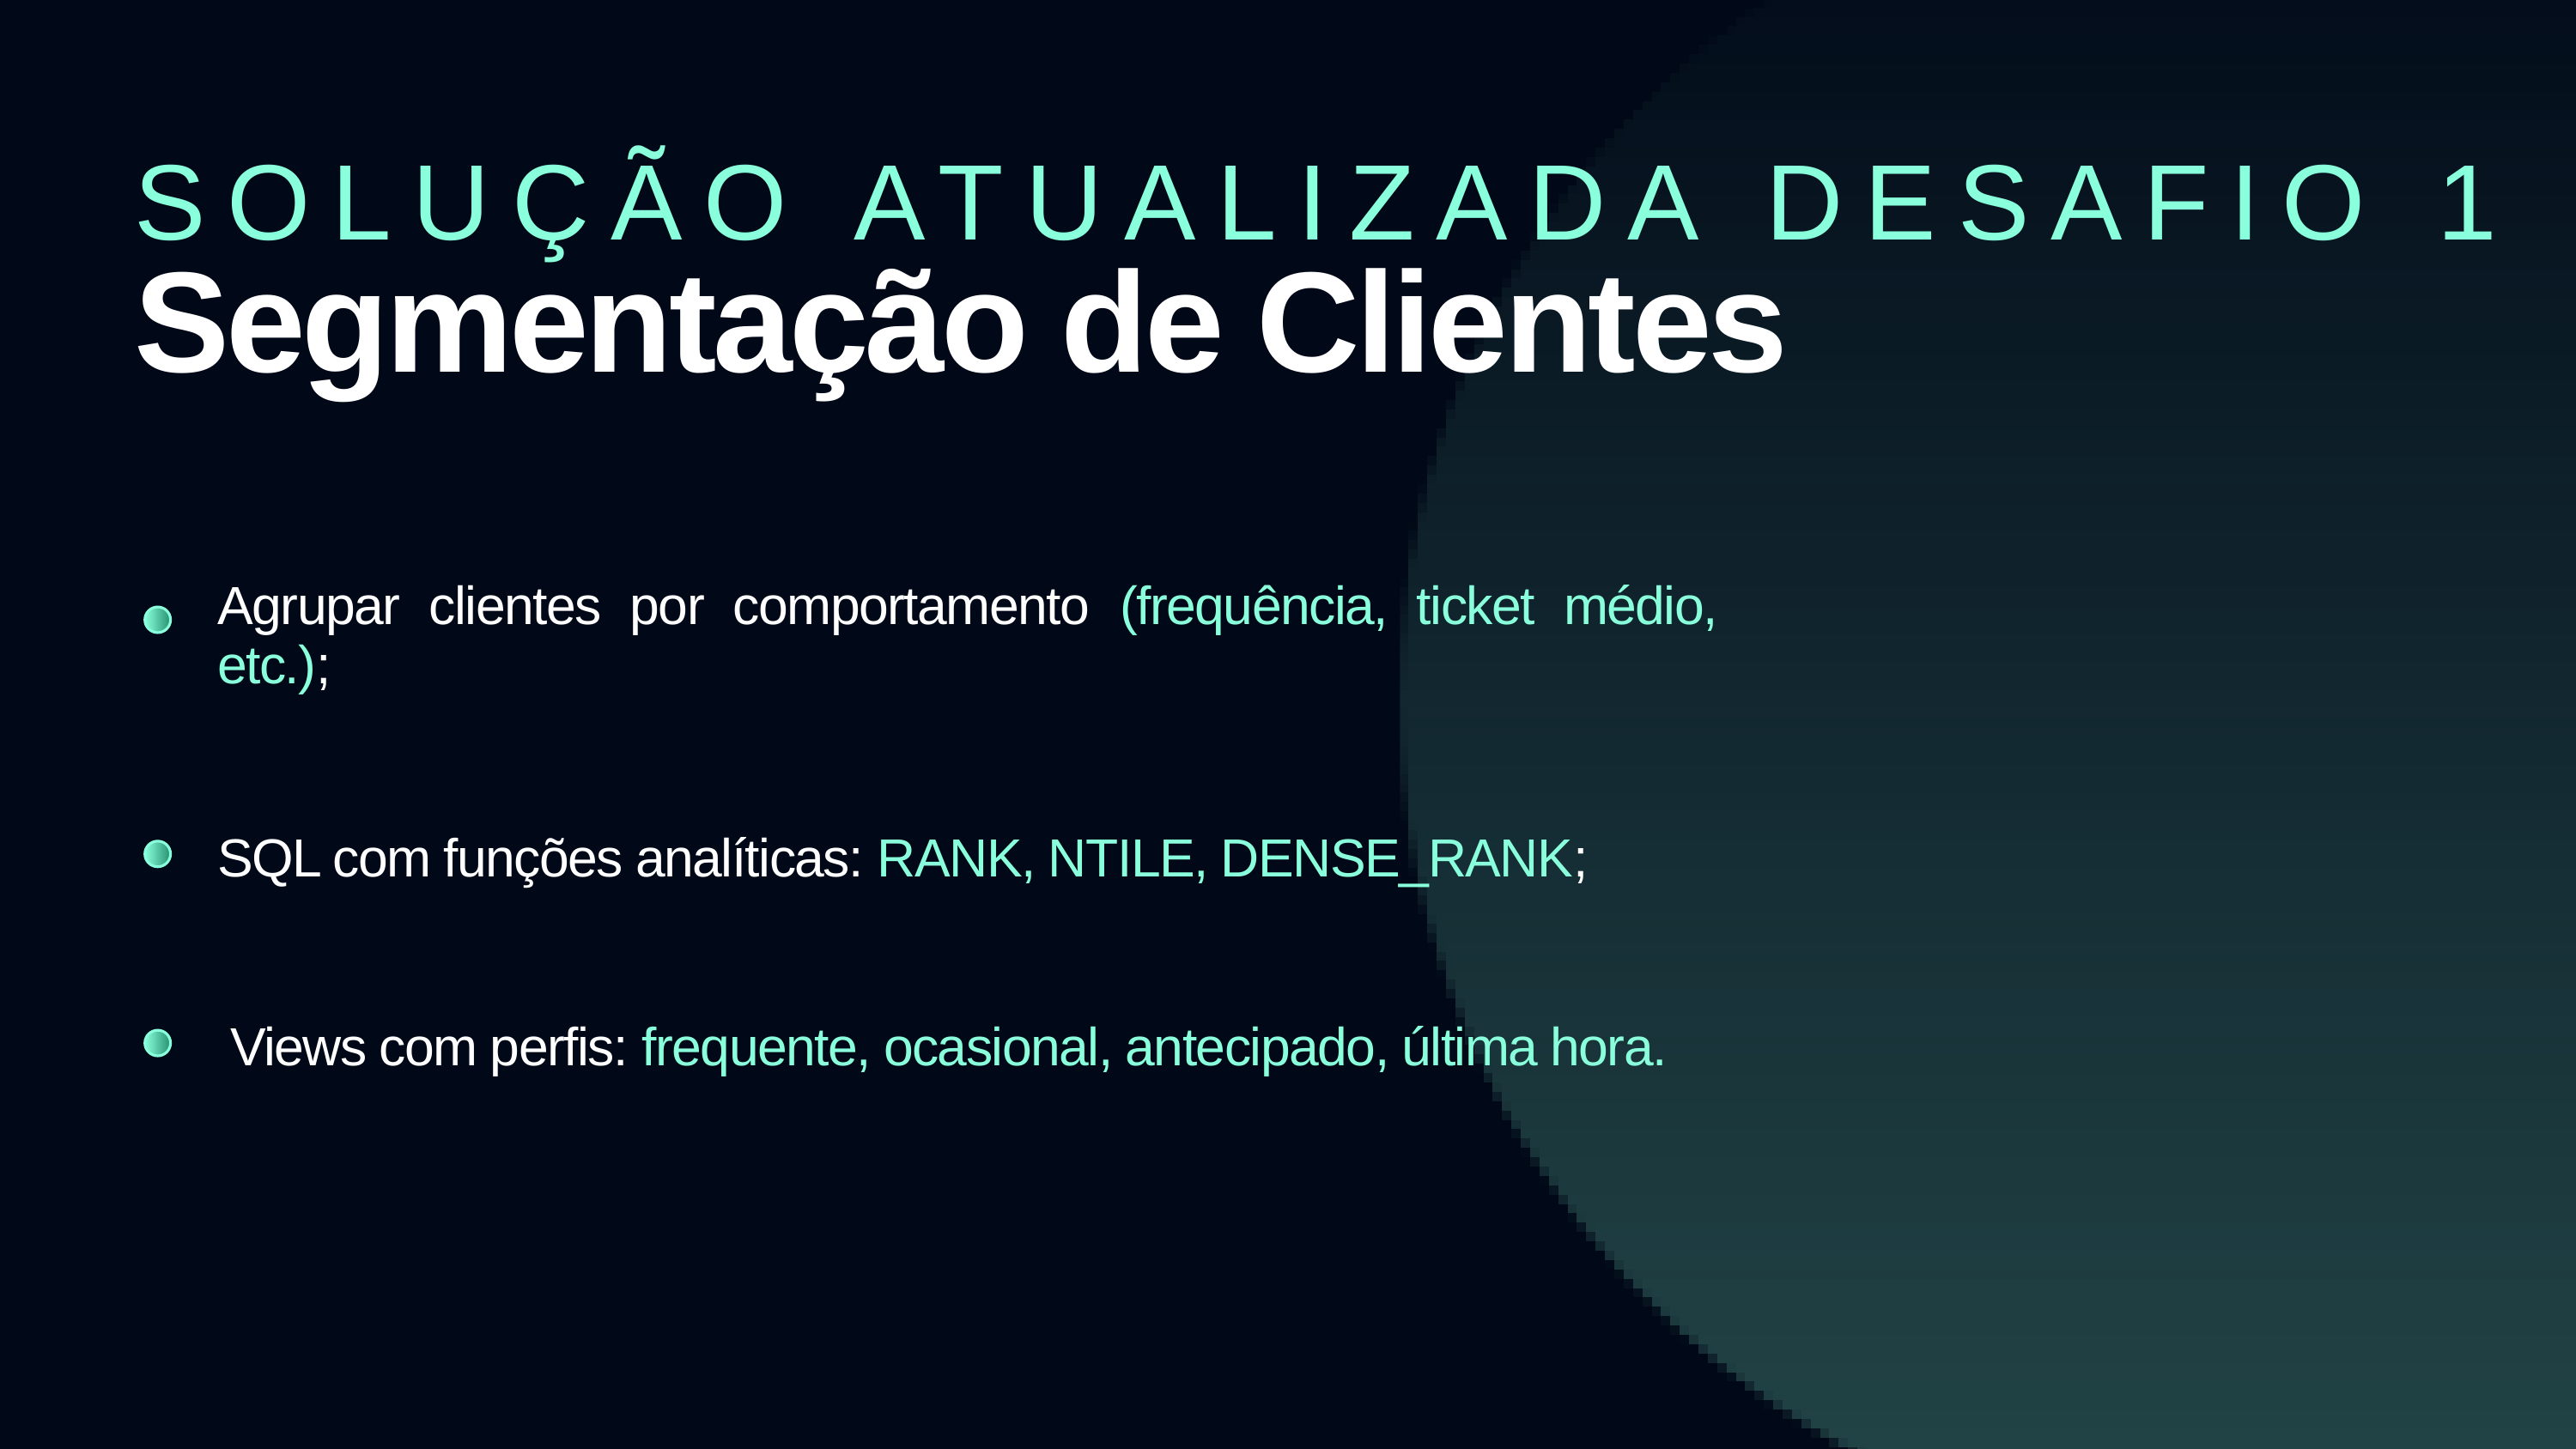

SOLUÇÃO ATUALIZADA DESAFIO 1
Segmentação de Clientes
Agrupar clientes por comportamento (frequência, ticket médio, etc.);

SQL com funções analíticas: RANK, NTILE, DENSE_RANK;

Views com perfis: frequente, ocasional, antecipado, última hora.